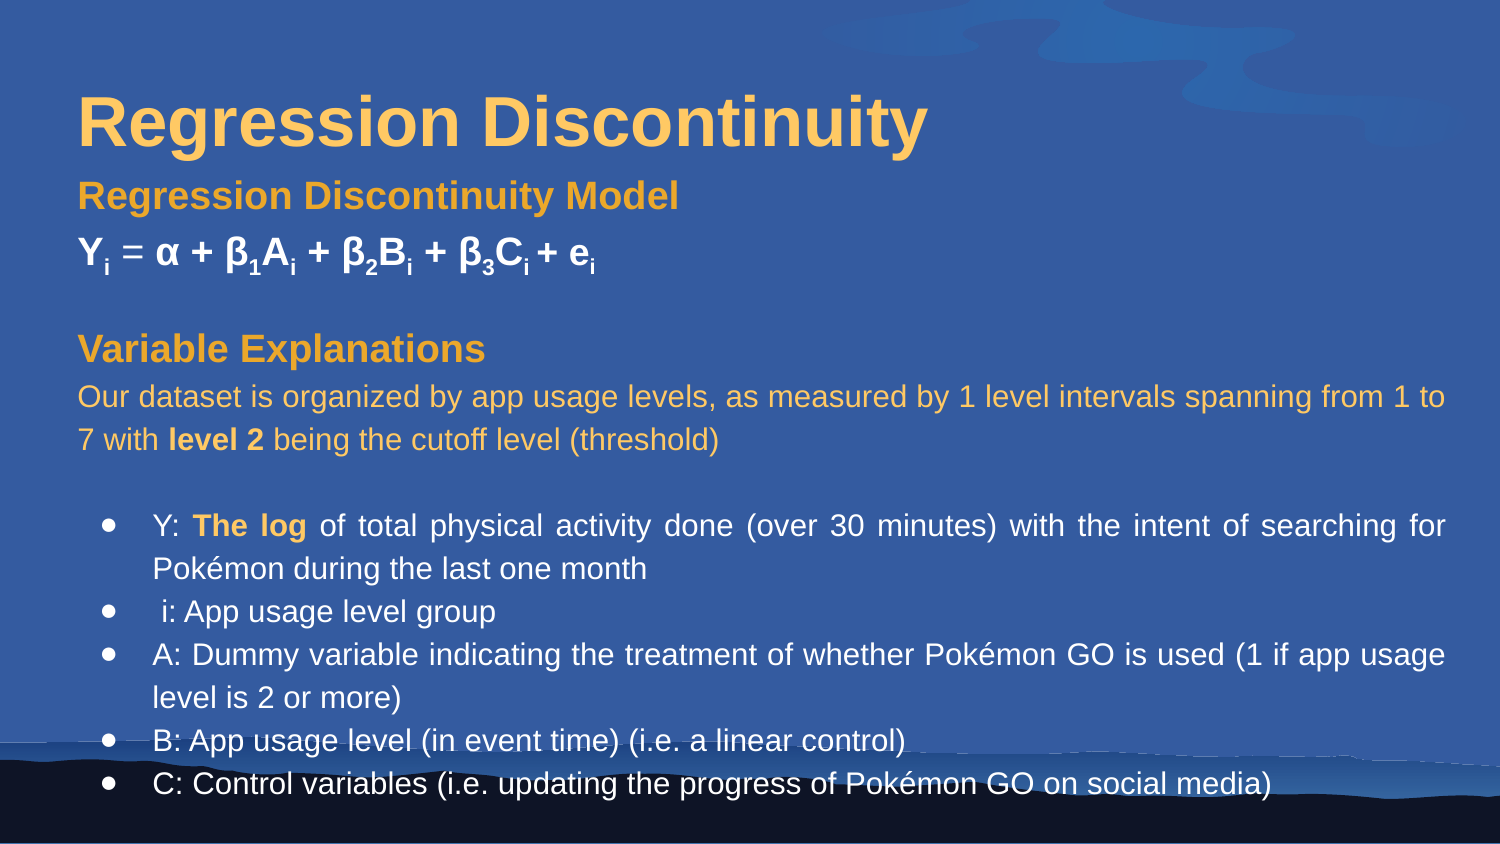

# Regression Discontinuity
Regression Discontinuity Model
Yi = α + β1Ai + β2Bi + β3Ci + ei

Variable Explanations
Our dataset is organized by app usage levels, as measured by 1 level intervals spanning from 1 to 7 with level 2 being the cutoff level (threshold)

Y: The log of total physical activity done (over 30 minutes) with the intent of searching for Pokémon during the last one month
 i: App usage level group
A: Dummy variable indicating the treatment of whether Pokémon GO is used (1 if app usage level is 2 or more)
B: App usage level (in event time) (i.e. a linear control)
C: Control variables (i.e. updating the progress of Pokémon GO on social media)